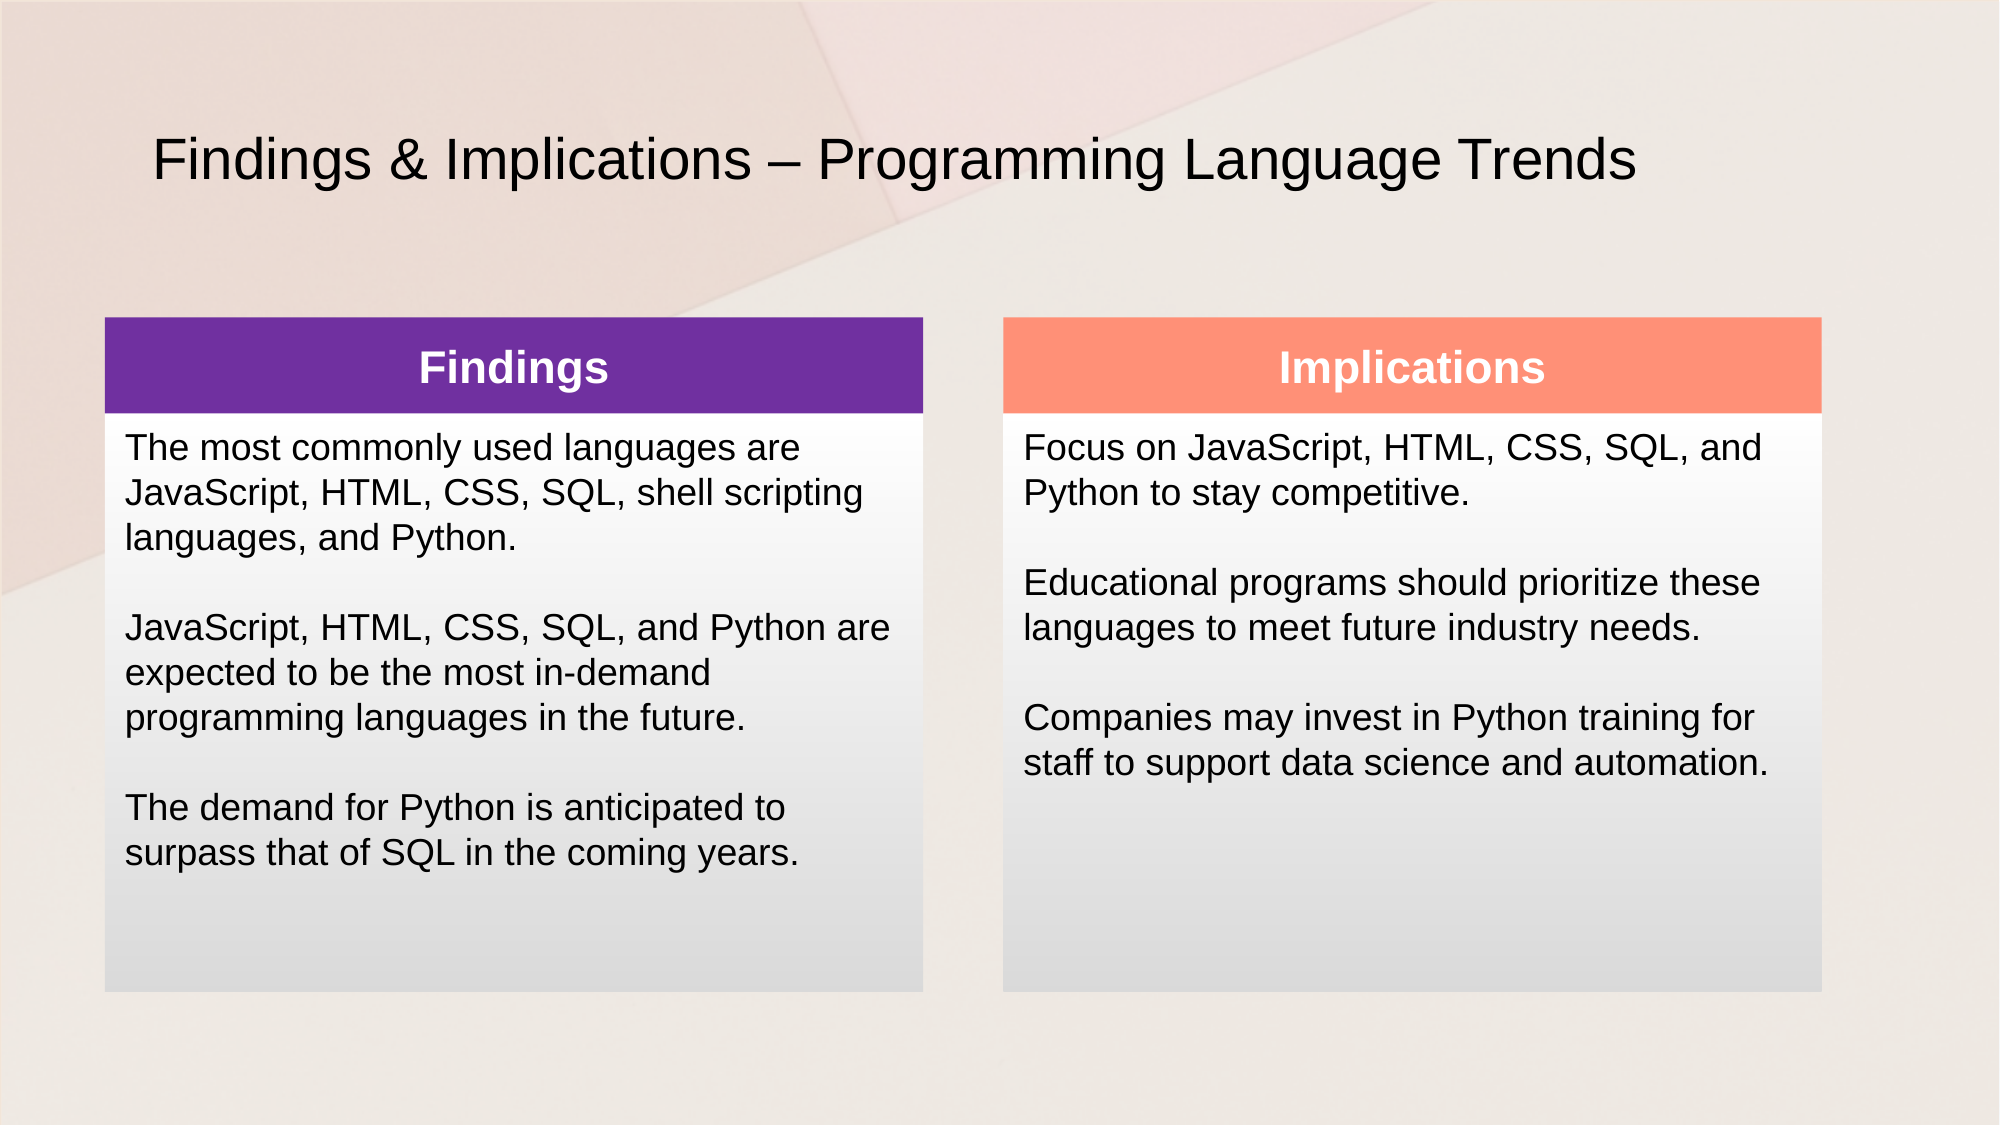

# Findings & Implications – Programming Language Trends
Findings
Implications
The most commonly used languages are JavaScript, HTML, CSS, SQL, shell scripting languages, and Python.

JavaScript, HTML, CSS, SQL, and Python are expected to be the most in-demand programming languages in the future.

The demand for Python is anticipated to surpass that of SQL in the coming years.
Focus on JavaScript, HTML, CSS, SQL, and Python to stay competitive.

Educational programs should prioritize these languages to meet future industry needs.

Companies may invest in Python training for staff to support data science and automation.